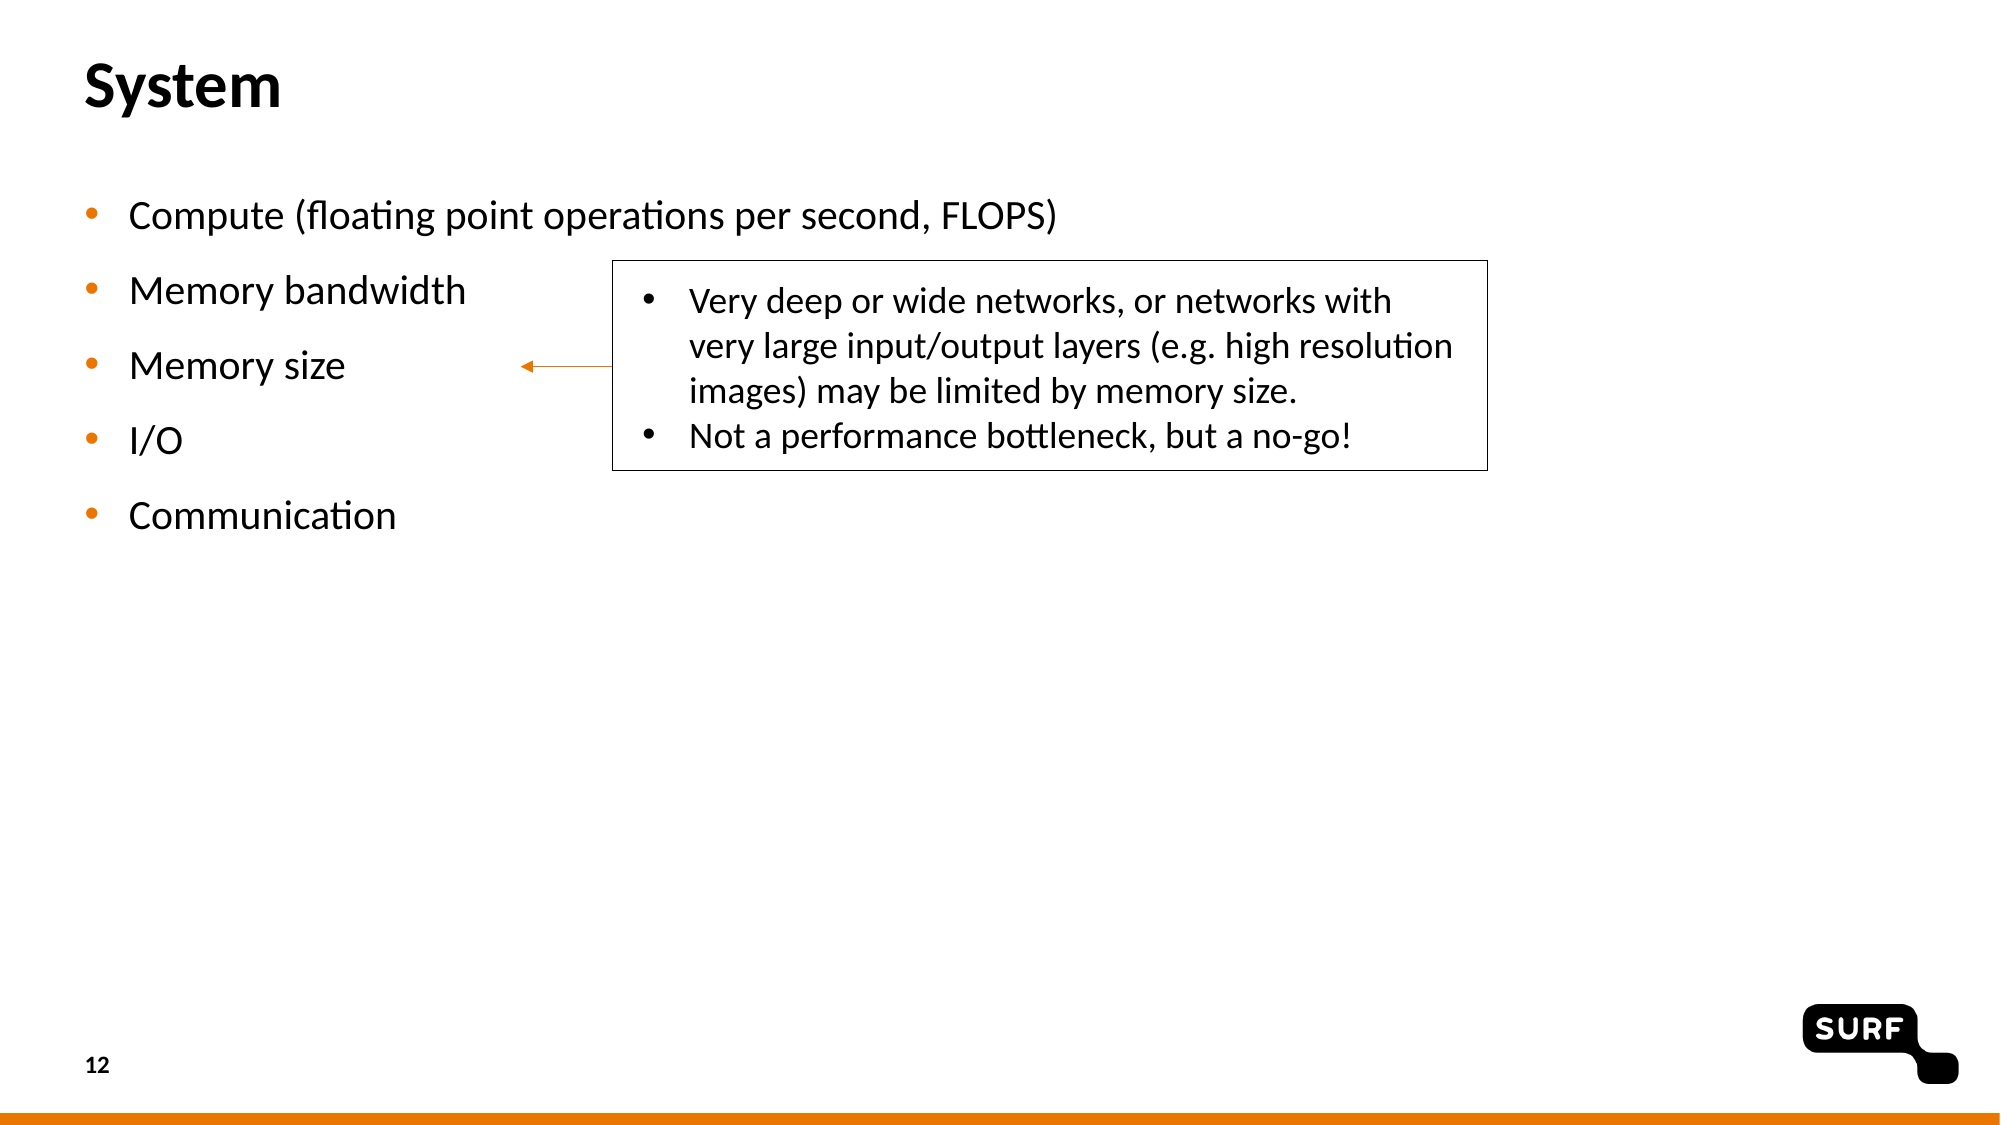

# System
Compute (floating point operations per second, FLOPS)
Memory bandwidth
Memory size
I/O
Communication

Very deep or wide networks, or networks with very large input/output layers (e.g. high resolution images) may be limited by memory size.
Not a performance bottleneck, but a no-go!
12